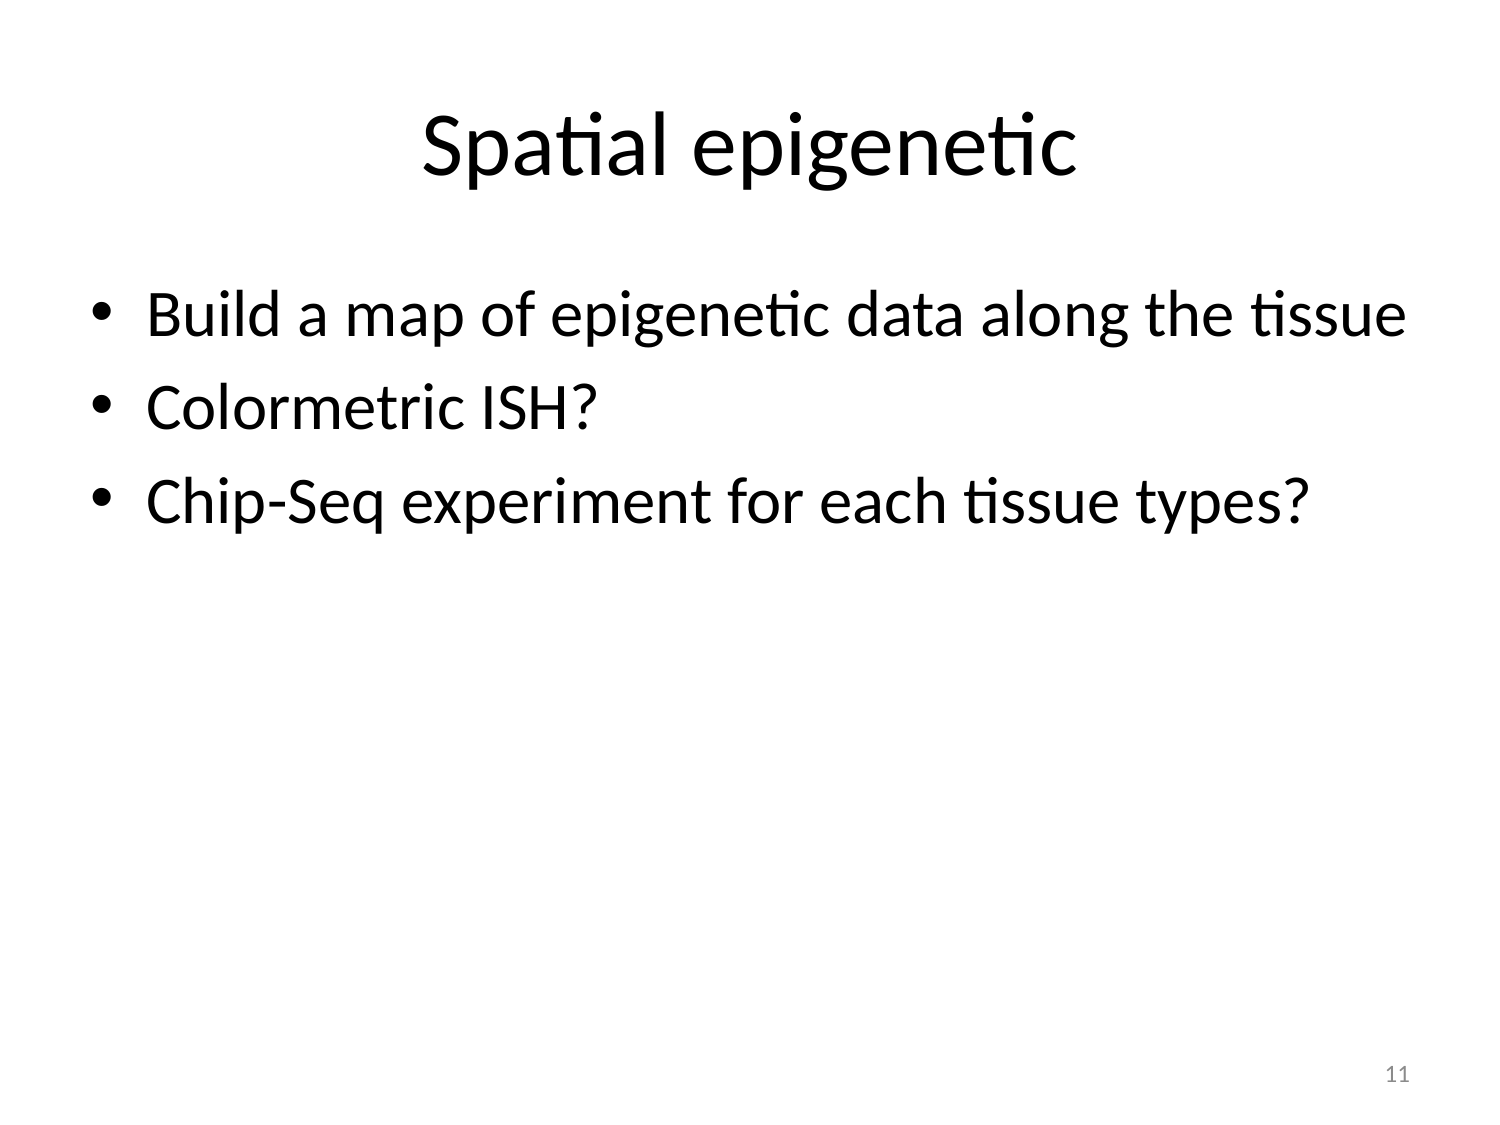

# Spatial epigenetic
Build a map of epigenetic data along the tissue
Colormetric ISH?
Chip-Seq experiment for each tissue types?
11